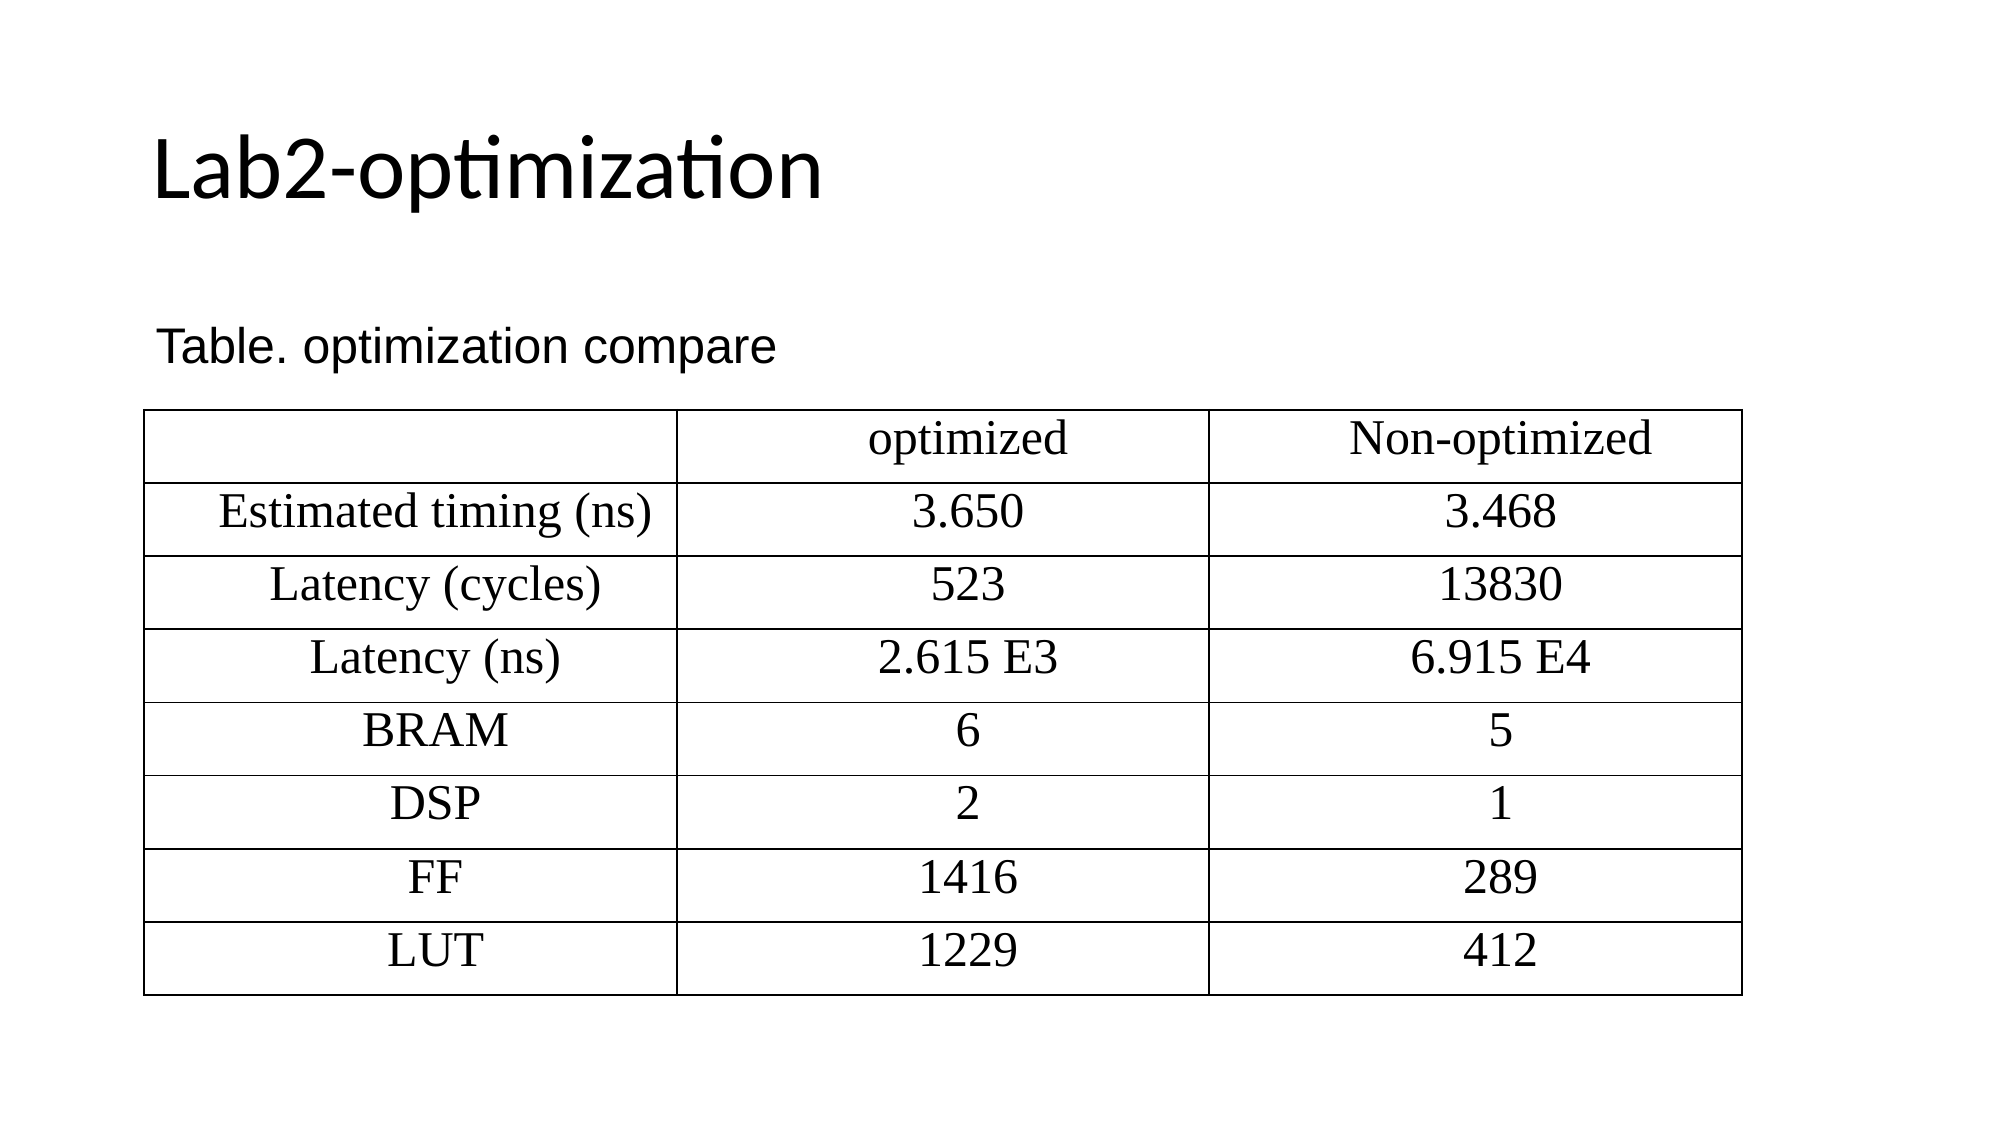

# Lab2-optimization
Table. optimization compare
|  | optimized | Non-optimized |
| --- | --- | --- |
| Estimated timing (ns) | 3.650 | 3.468 |
| Latency (cycles) | 523 | 13830 |
| Latency (ns) | 2.615 E3 | 6.915 E4 |
| BRAM | 6 | 5 |
| DSP | 2 | 1 |
| FF | 1416 | 289 |
| LUT | 1229 | 412 |